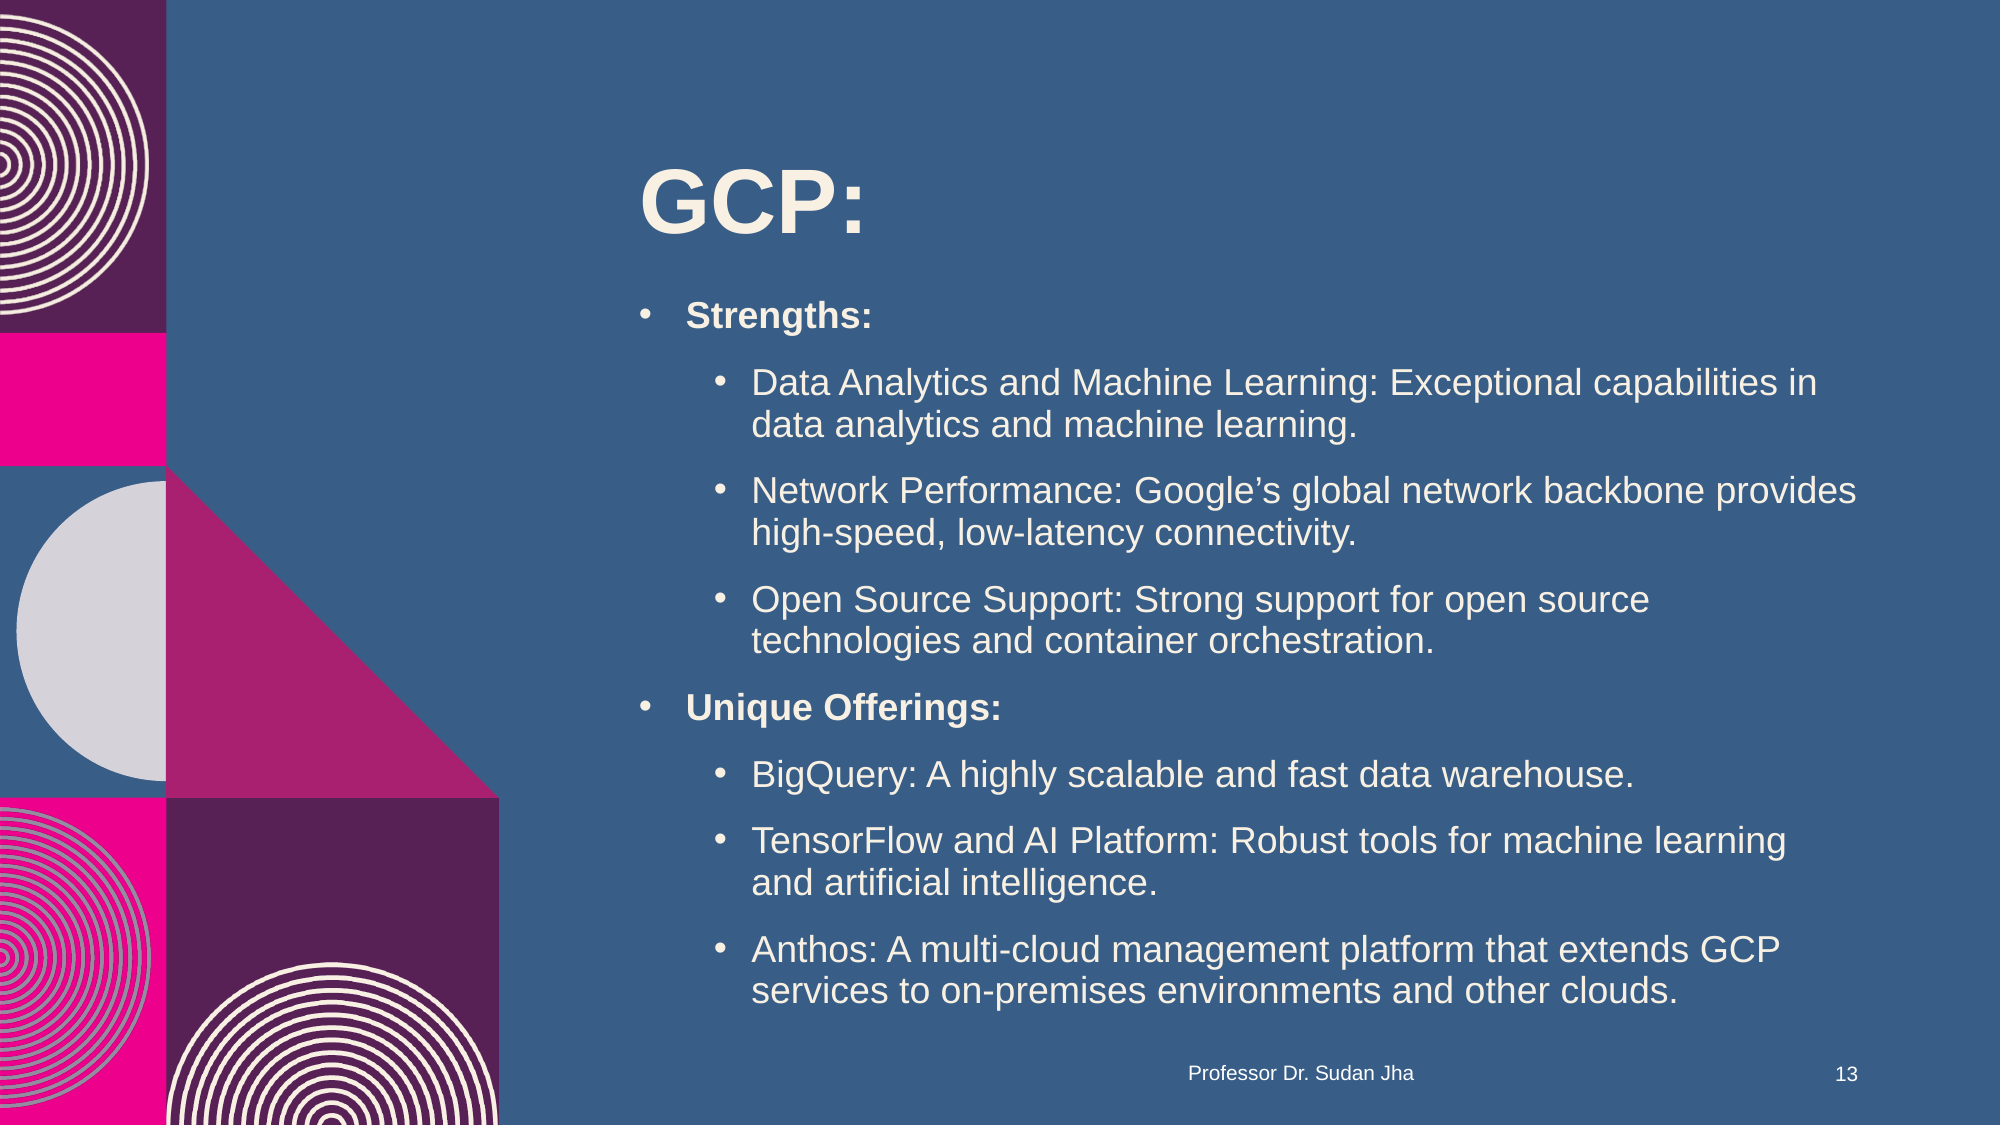

# GCP:
Strengths:
Data Analytics and Machine Learning: Exceptional capabilities in data analytics and machine learning.
Network Performance: Google’s global network backbone provides high-speed, low-latency connectivity.
Open Source Support: Strong support for open source technologies and container orchestration.
Unique Offerings:
BigQuery: A highly scalable and fast data warehouse.
TensorFlow and AI Platform: Robust tools for machine learning and artificial intelligence.
Anthos: A multi-cloud management platform that extends GCP services to on-premises environments and other clouds.
Professor Dr. Sudan Jha
13